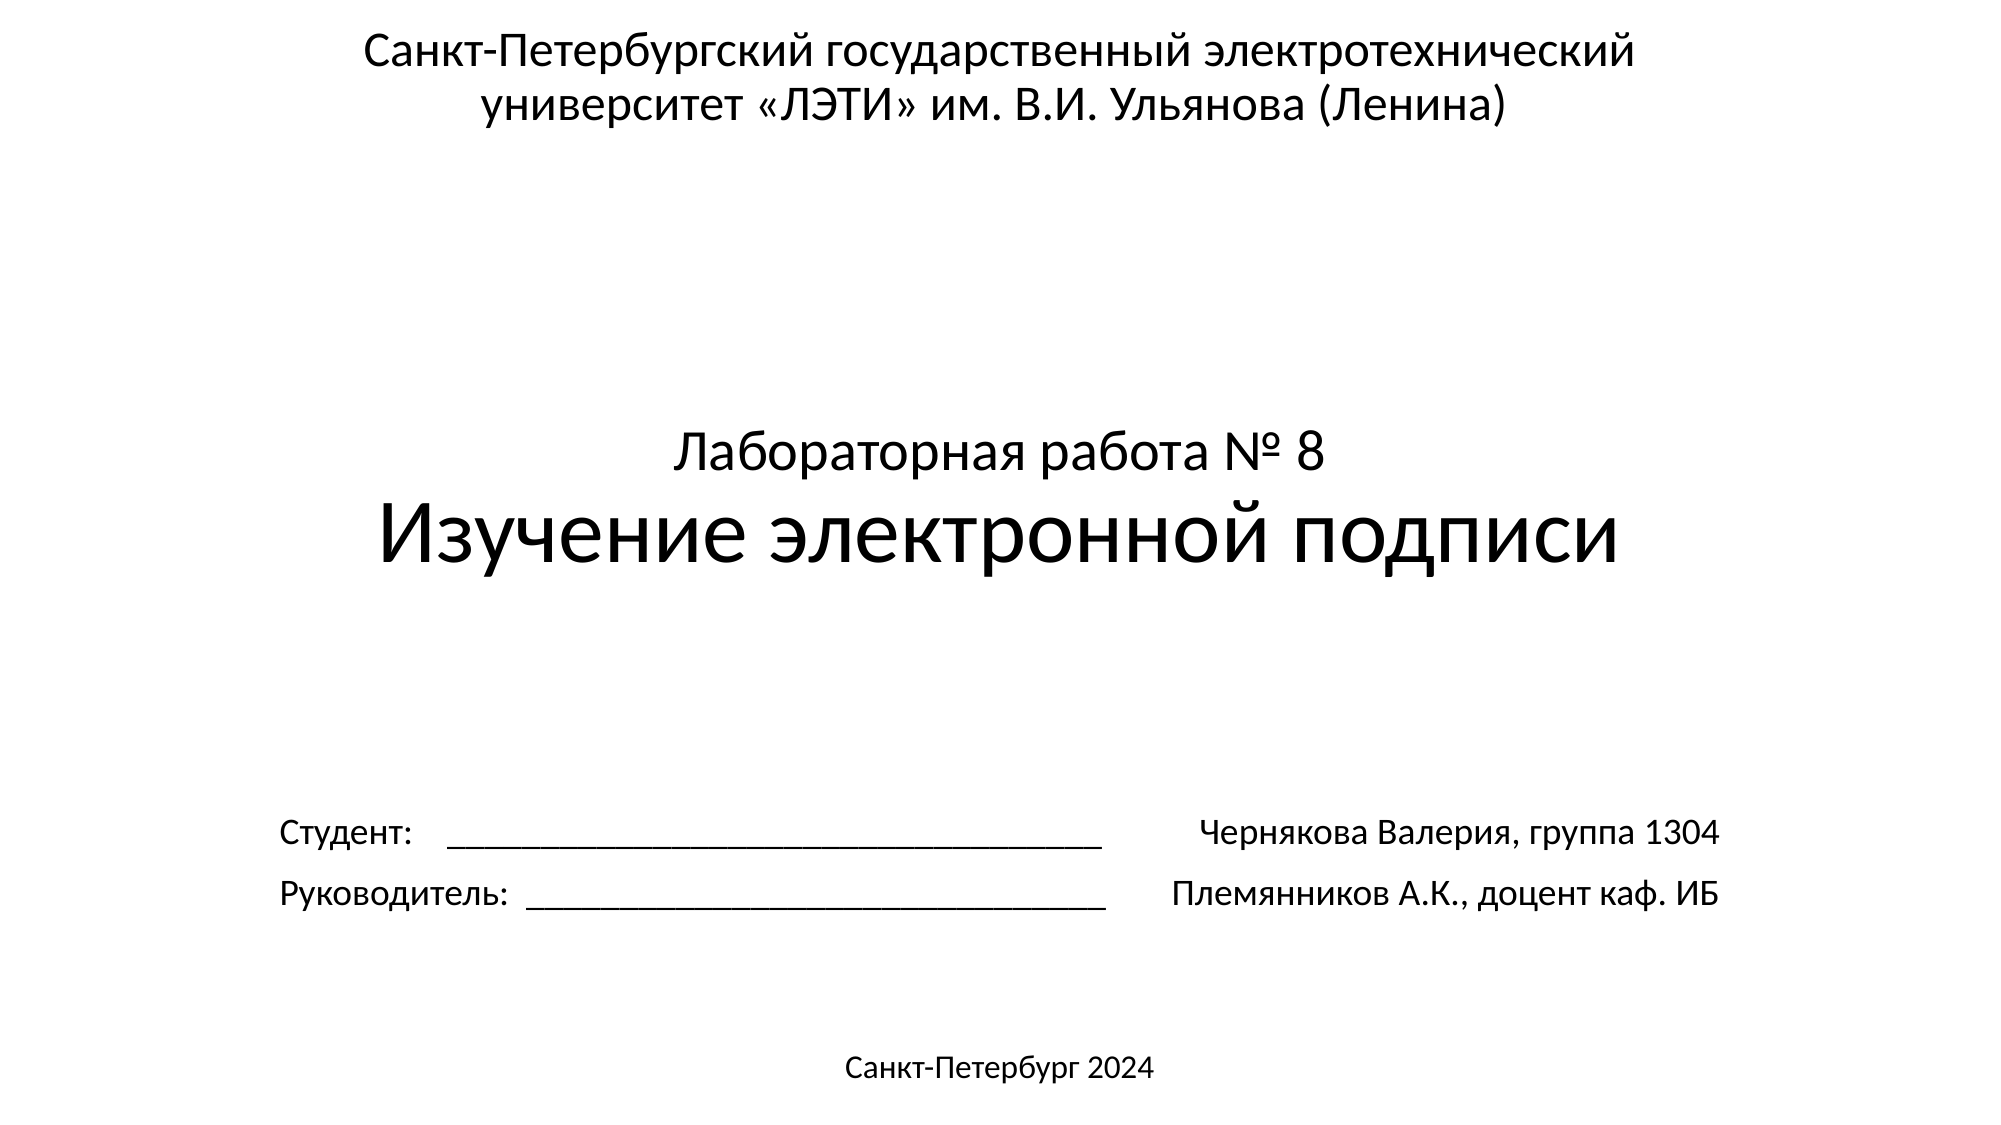

Санкт-Петербургский государственный электротехнический университет «ЛЭТИ» им. В.И. Ульянова (Ленина)
# Лабораторная работа № 8 Изучение электронной подписи
| Студент: \_\_\_\_\_\_\_\_\_\_\_\_\_\_\_\_\_\_\_\_\_\_\_\_\_\_\_\_\_\_\_\_\_\_\_ | Чернякова Валерия, группа 1304 |
| --- | --- |
| Руководитель: \_\_\_\_\_\_\_\_\_\_\_\_\_\_\_\_\_\_\_\_\_\_\_\_\_\_\_\_\_\_\_ | Племянников А.К., доцент каф. ИБ |
Санкт-Петербург 2024